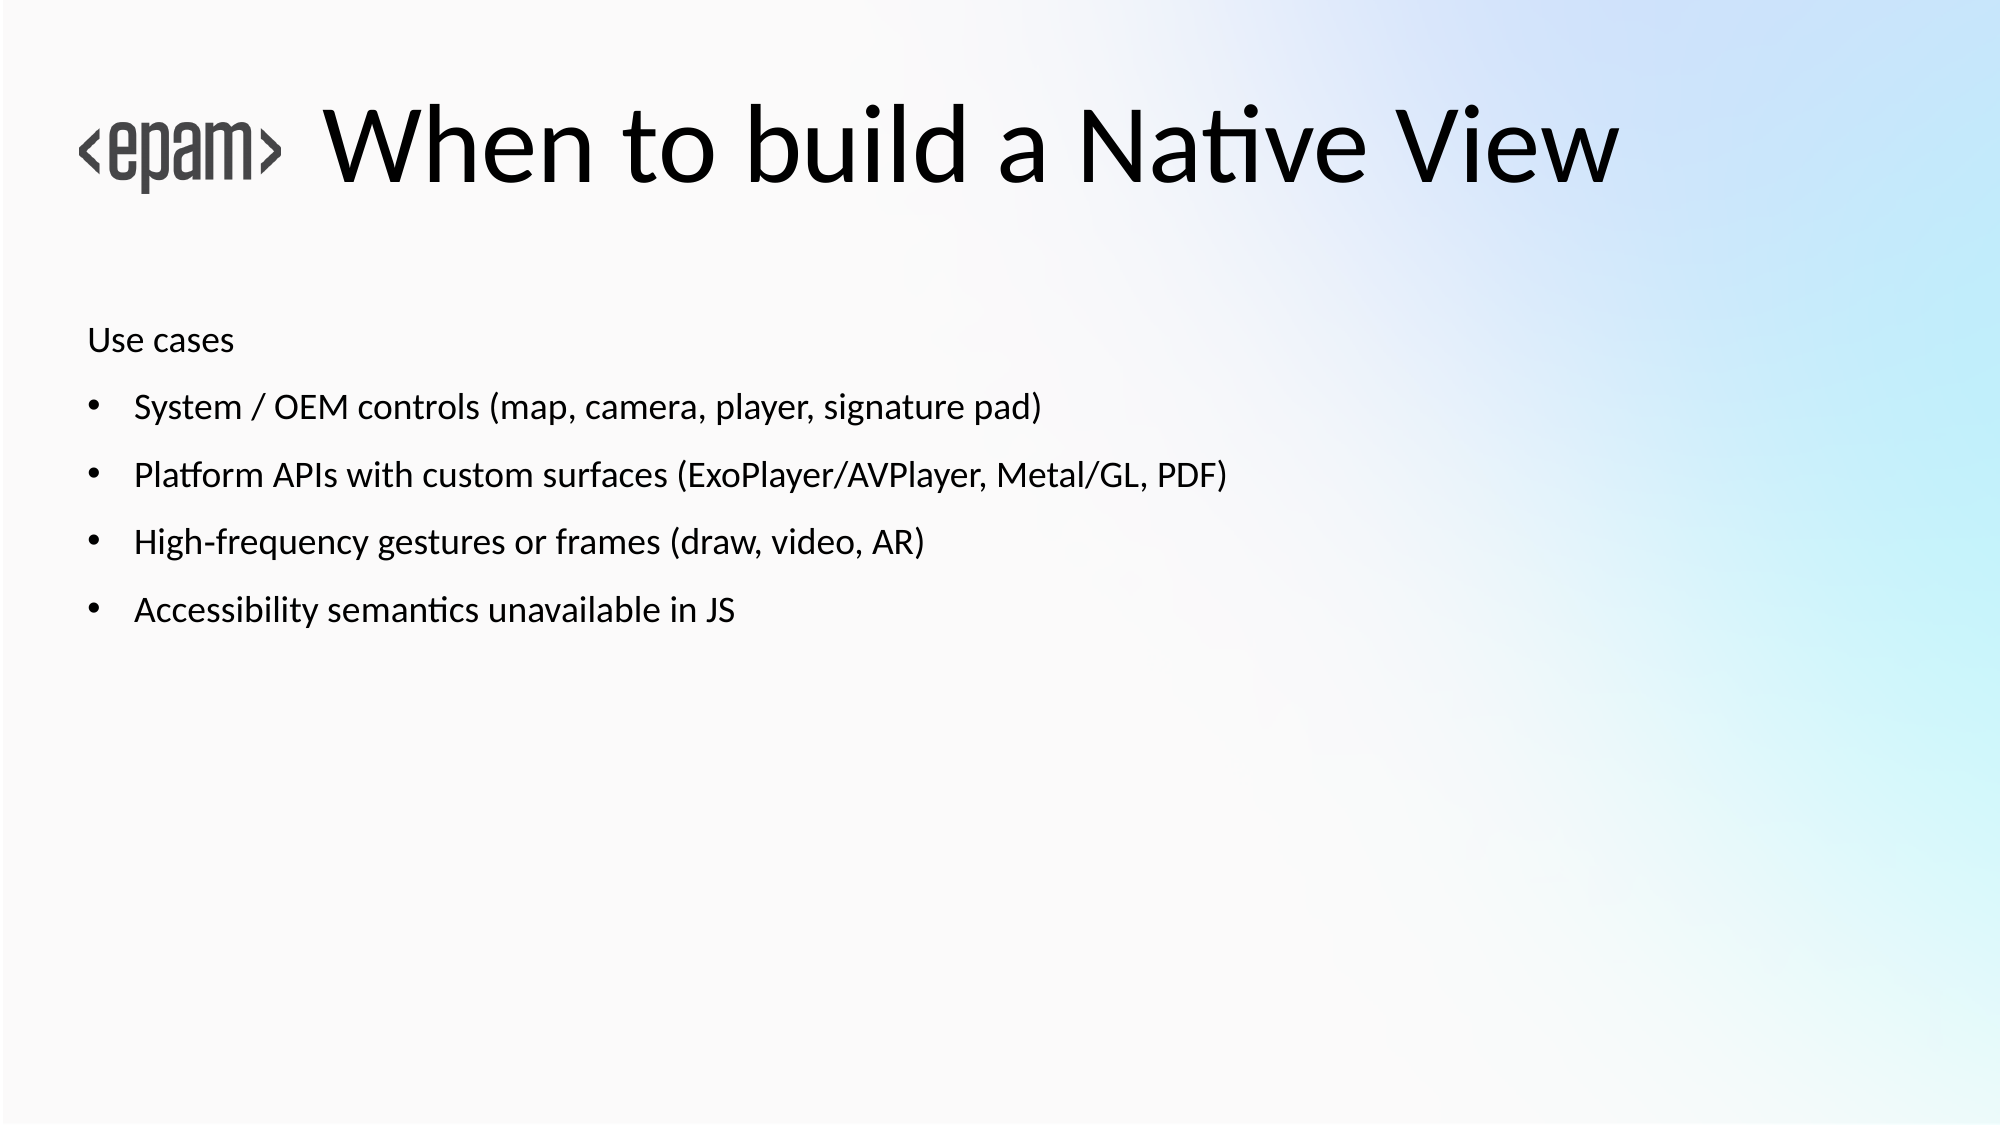

# When to build a Native View
Use cases
System / OEM controls (map, camera, player, signature pad)
Platform APIs with custom surfaces (ExoPlayer/AVPlayer, Metal/GL, PDF)
High‑frequency gestures or frames (draw, video, AR)
Accessibility semantics unavailable in JS